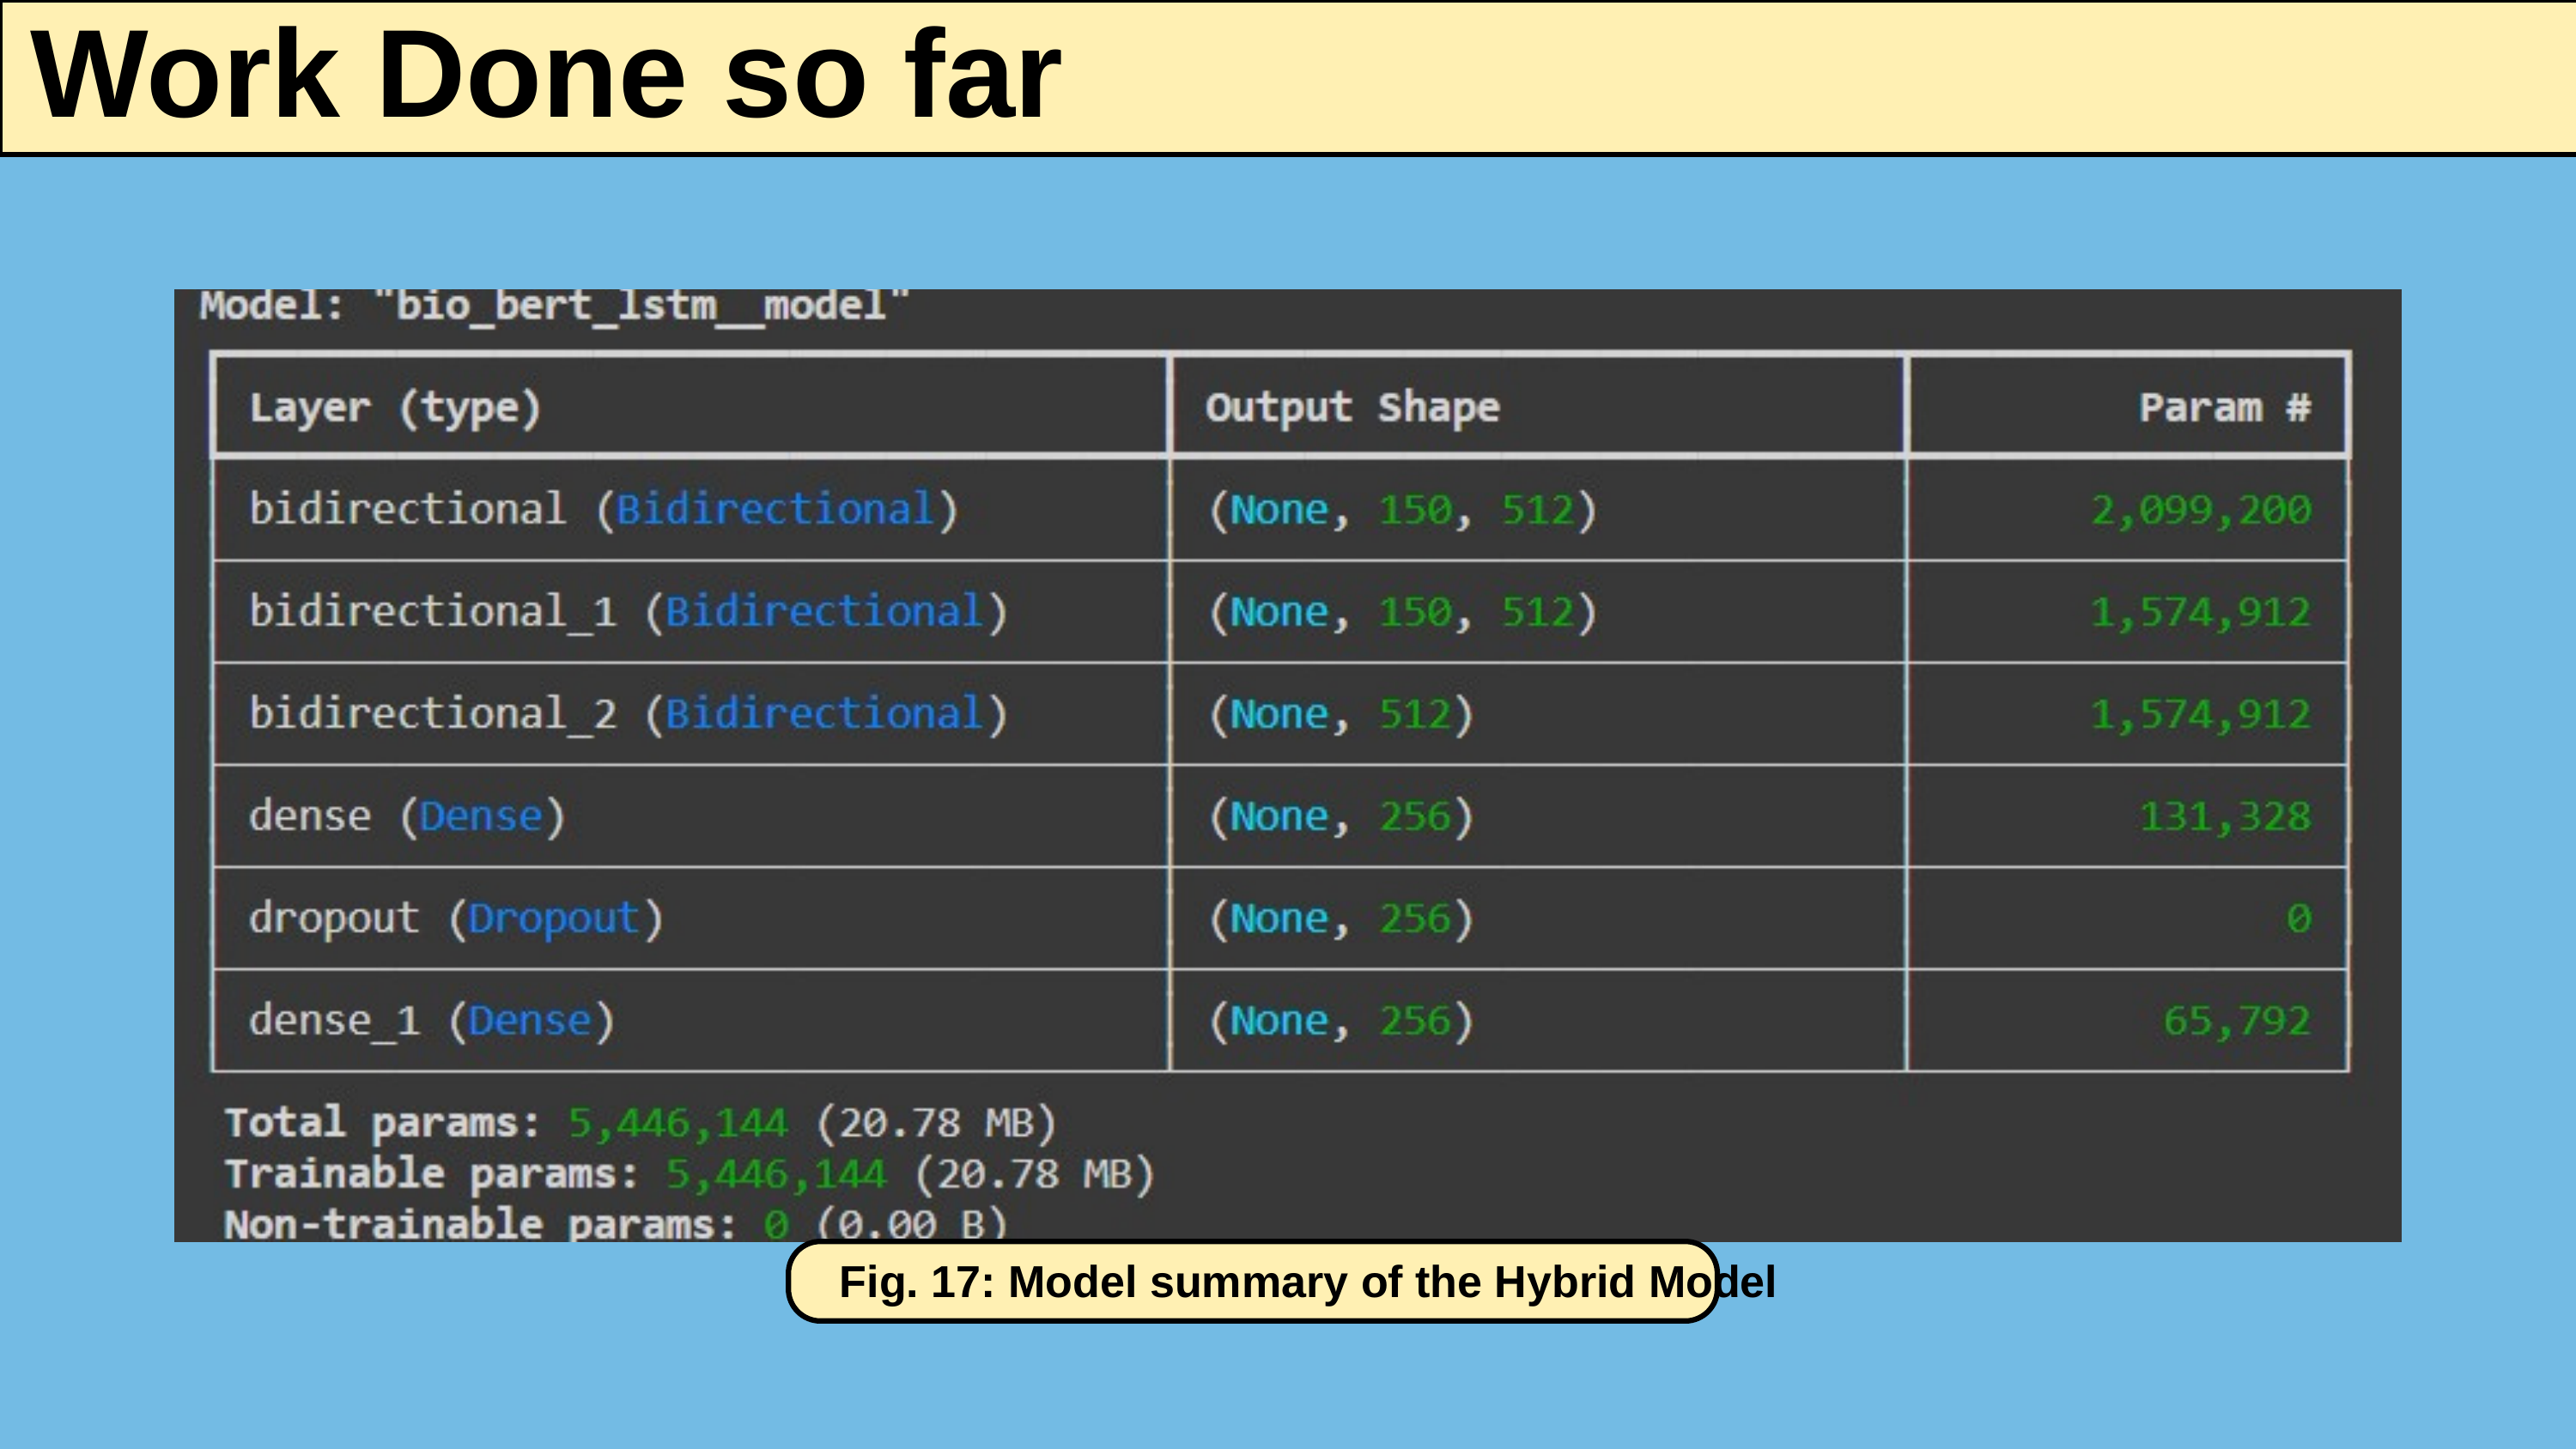

Work Done so far

Fig. 17: Model summary of the Hybrid Model